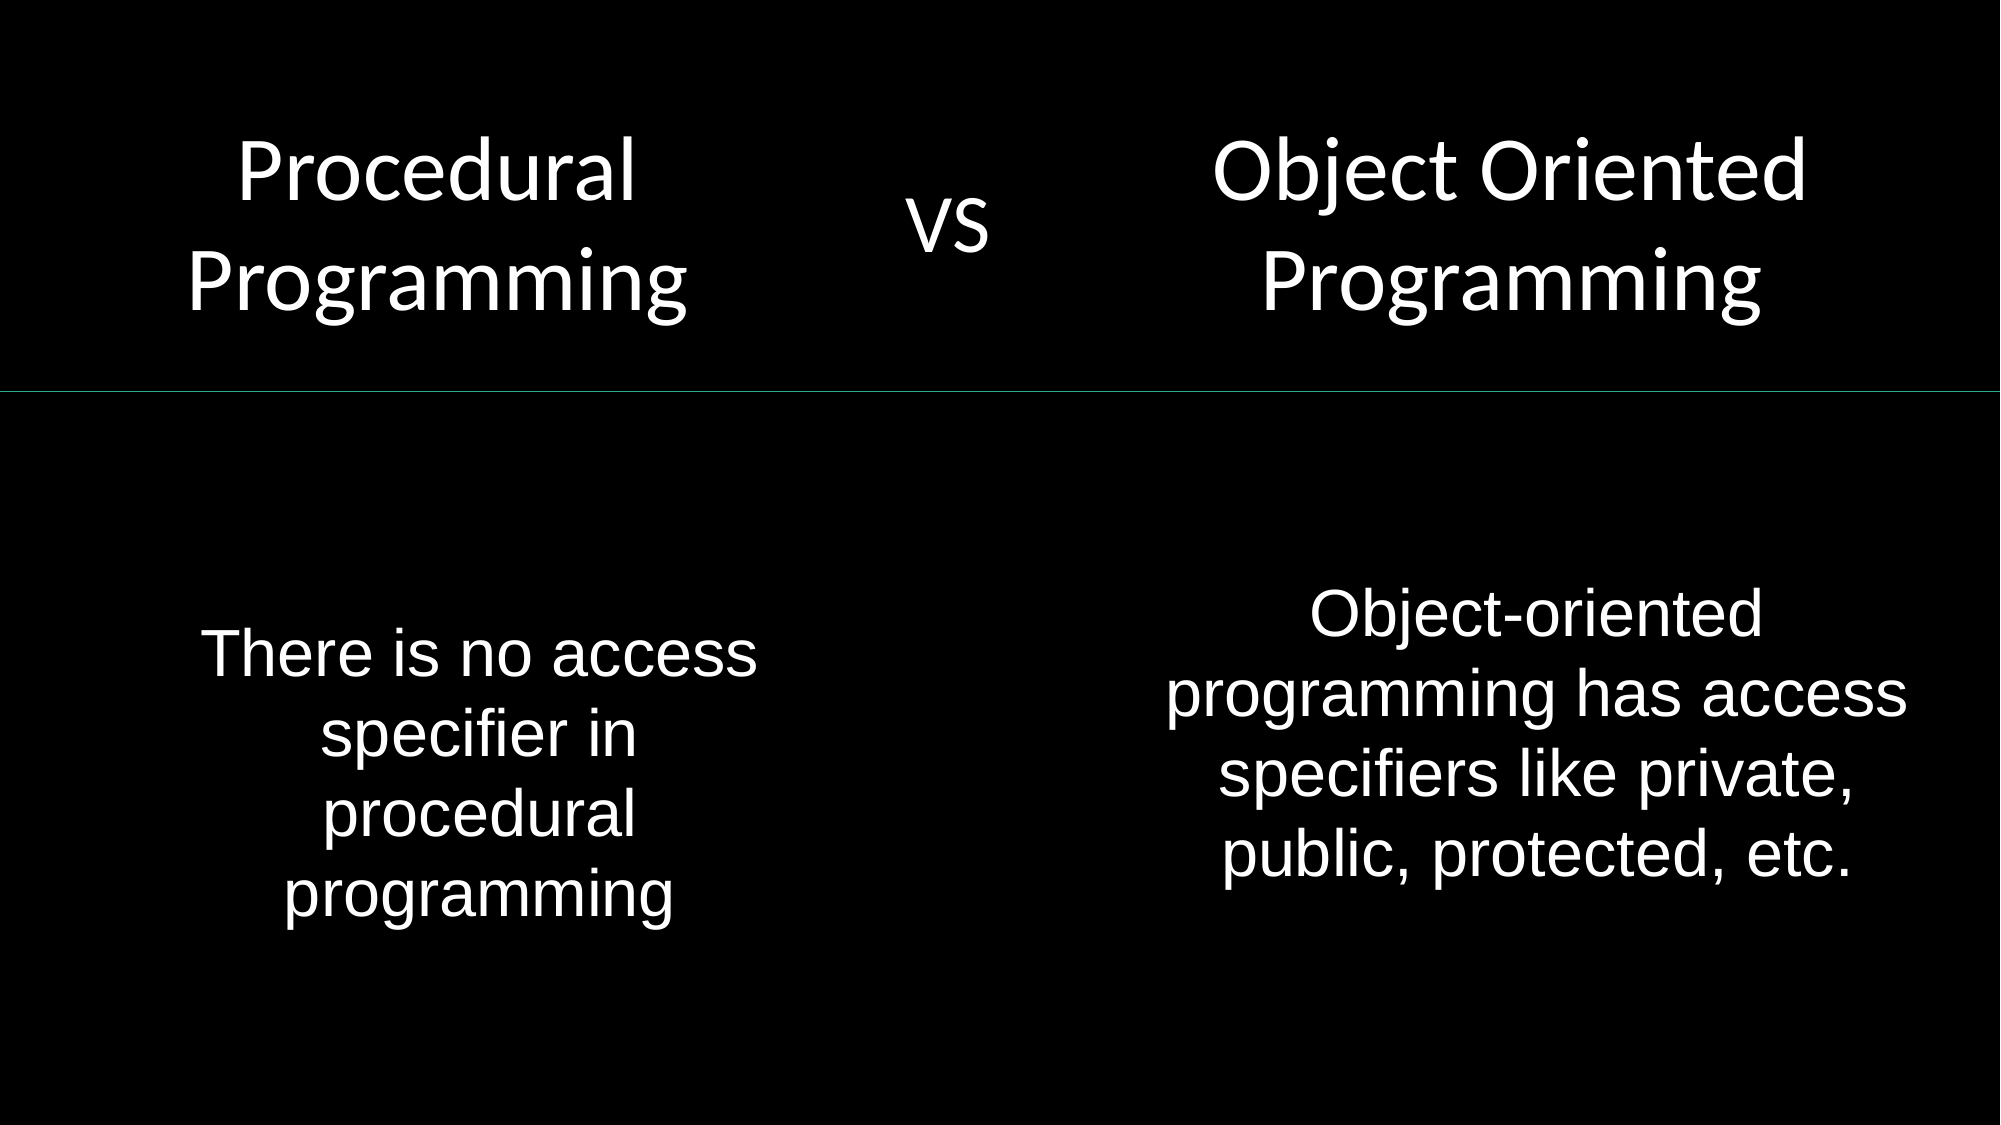

Procedural Programming
Object Oriented Programming
VS
Object-oriented programming has access specifiers like private, public, protected, etc.
There is no access specifier in procedural programming